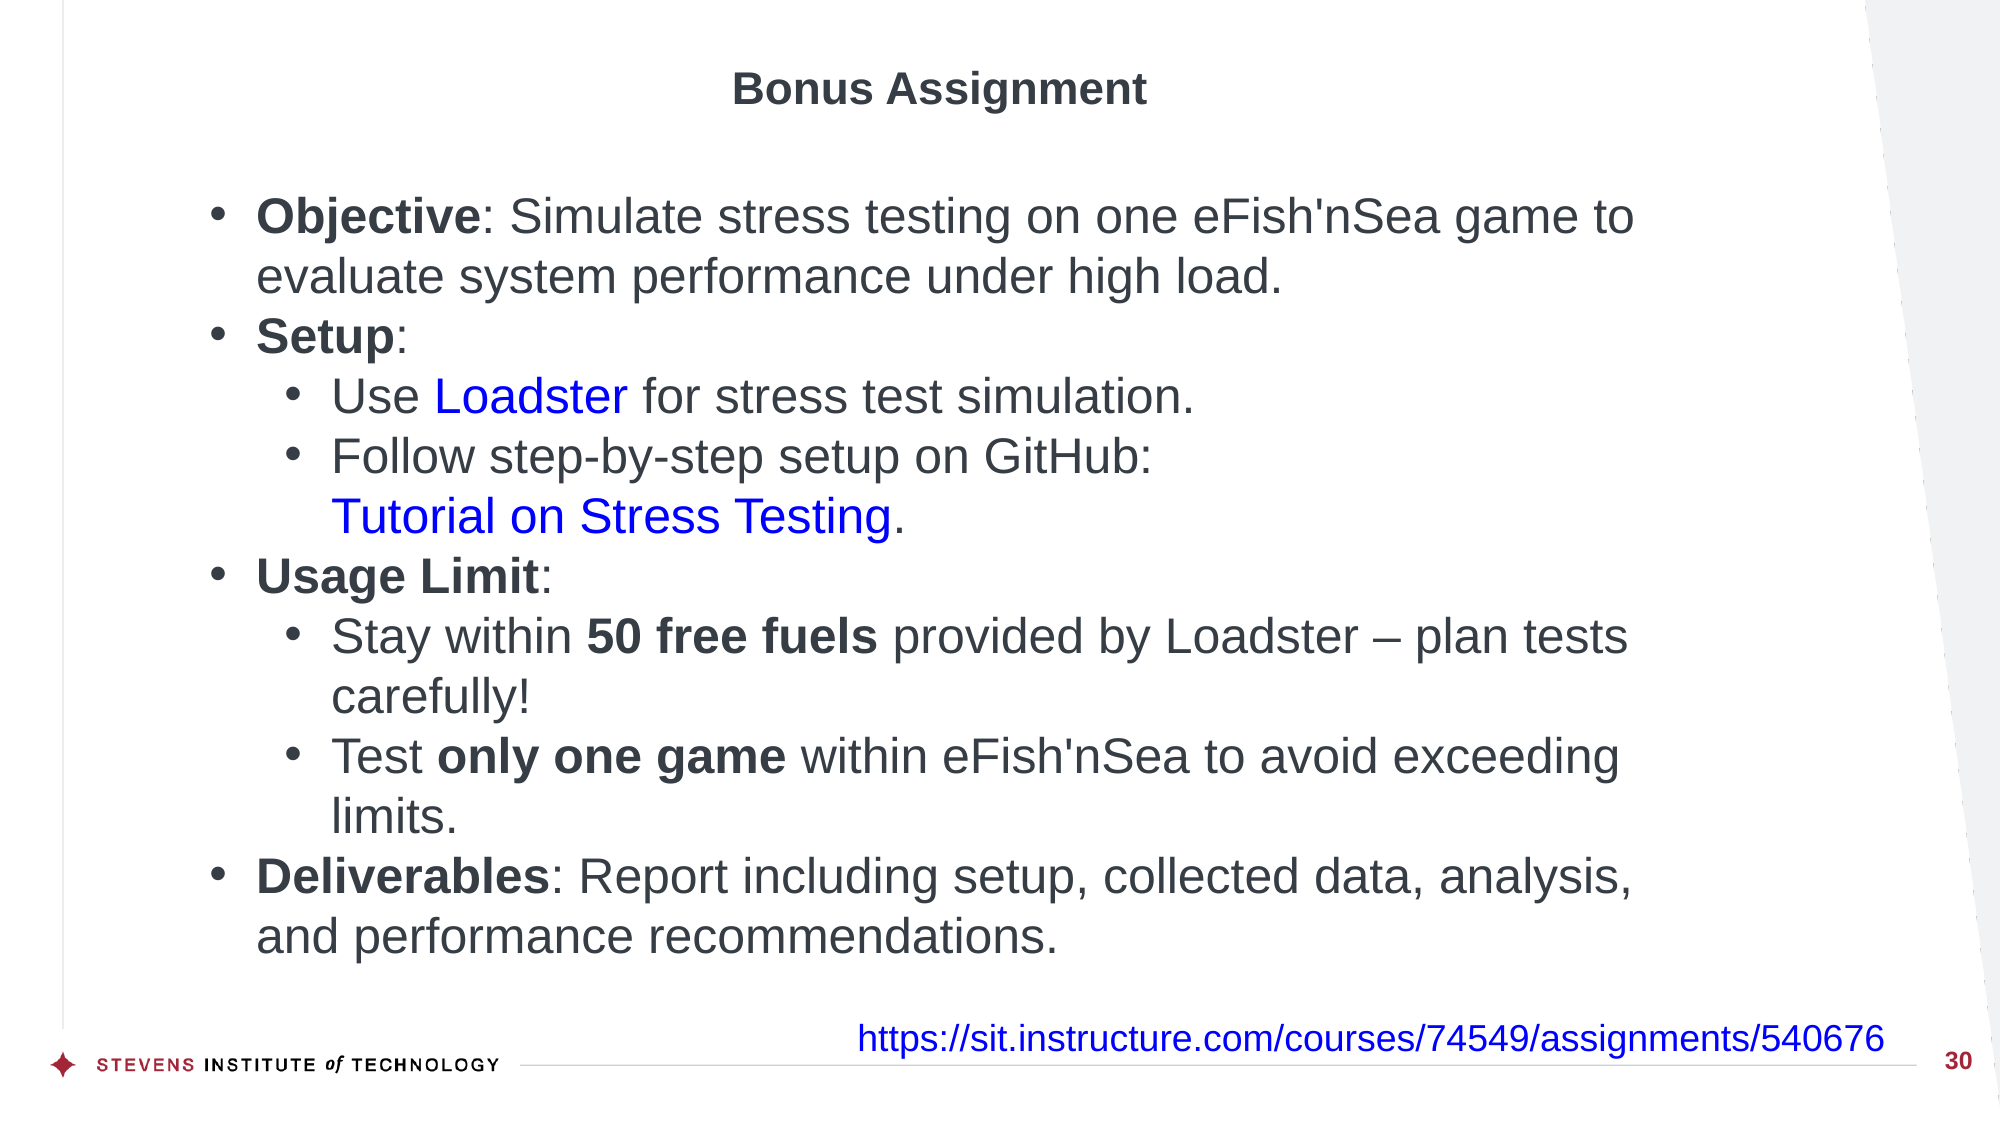

# Bonus Assignment
Objective: Simulate stress testing on one eFish'nSea game to evaluate system performance under high load.
Setup:
Use Loadster for stress test simulation.
Follow step-by-step setup on GitHub: Tutorial on Stress Testing.
Usage Limit:
Stay within 50 free fuels provided by Loadster – plan tests carefully!
Test only one game within eFish'nSea to avoid exceeding limits.
Deliverables: Report including setup, collected data, analysis, and performance recommendations.
https://sit.instructure.com/courses/74549/assignments/540676

30